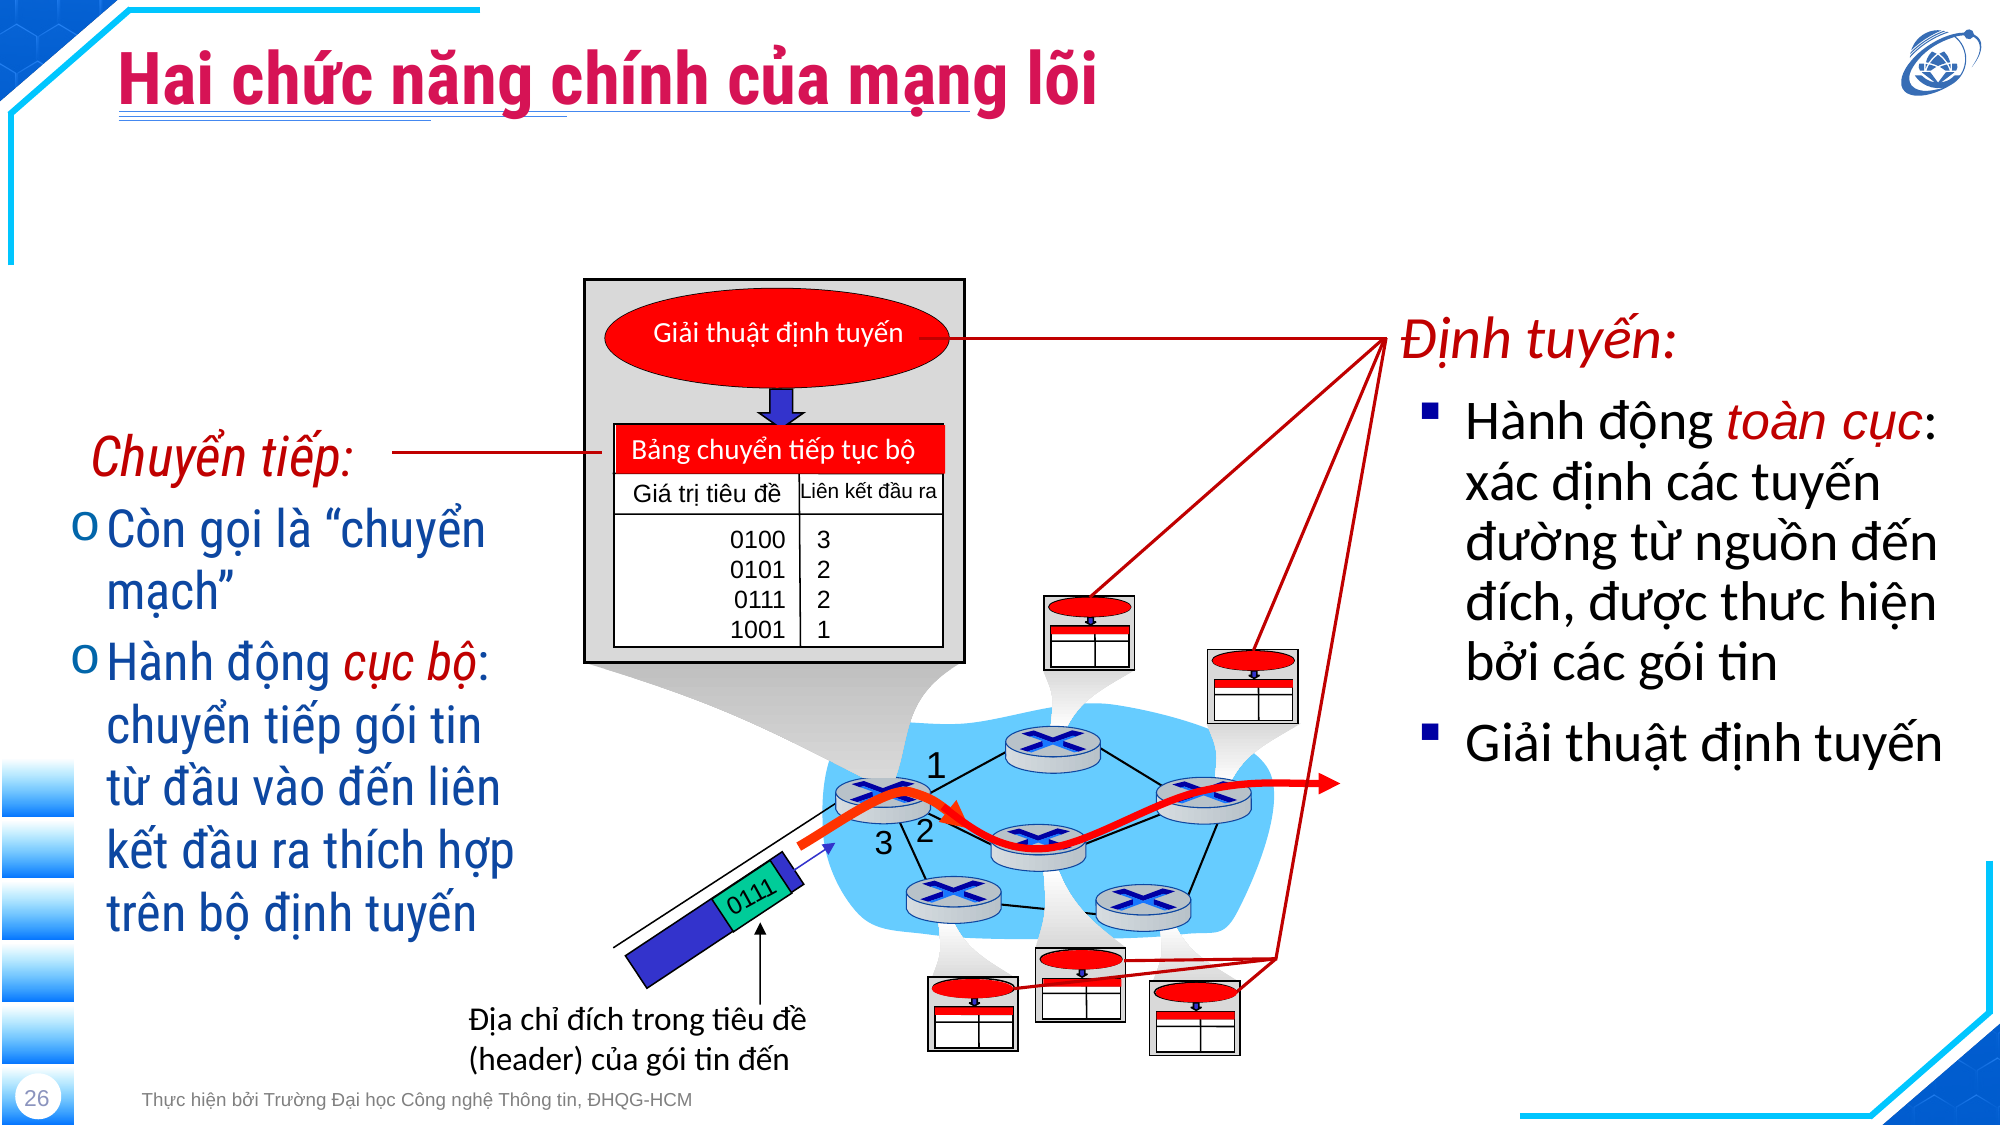

# Hai chức năng chính của mạng lõi

routing algorithm

local forwarding table
Giá trị tiêu đề
Liên kết đầu ra

0100
0101
0111
1001
3
2
2
1

Giải thuật định tuyến
Định tuyến:
Hành động toàn cục: xác định các tuyến đường từ nguồn đến đích, được thưc hiện bởi các gói tin
Giải thuật định tuyến

Chuyển tiếp:
Còn gọi là “chuyển mạch”
Hành động cục bộ: chuyển tiếp gói tin từ đầu vào đến liên kết đầu ra thích hợp trên bộ định tuyến

Bảng chuyển tiếp tục bộ

1
2
3

0111

Địa chỉ đích trong tiêu đề
(header) của gói tin đến

26
Thực hiện bởi Trường Đại học Công nghệ Thông tin, ĐHQG-HCM